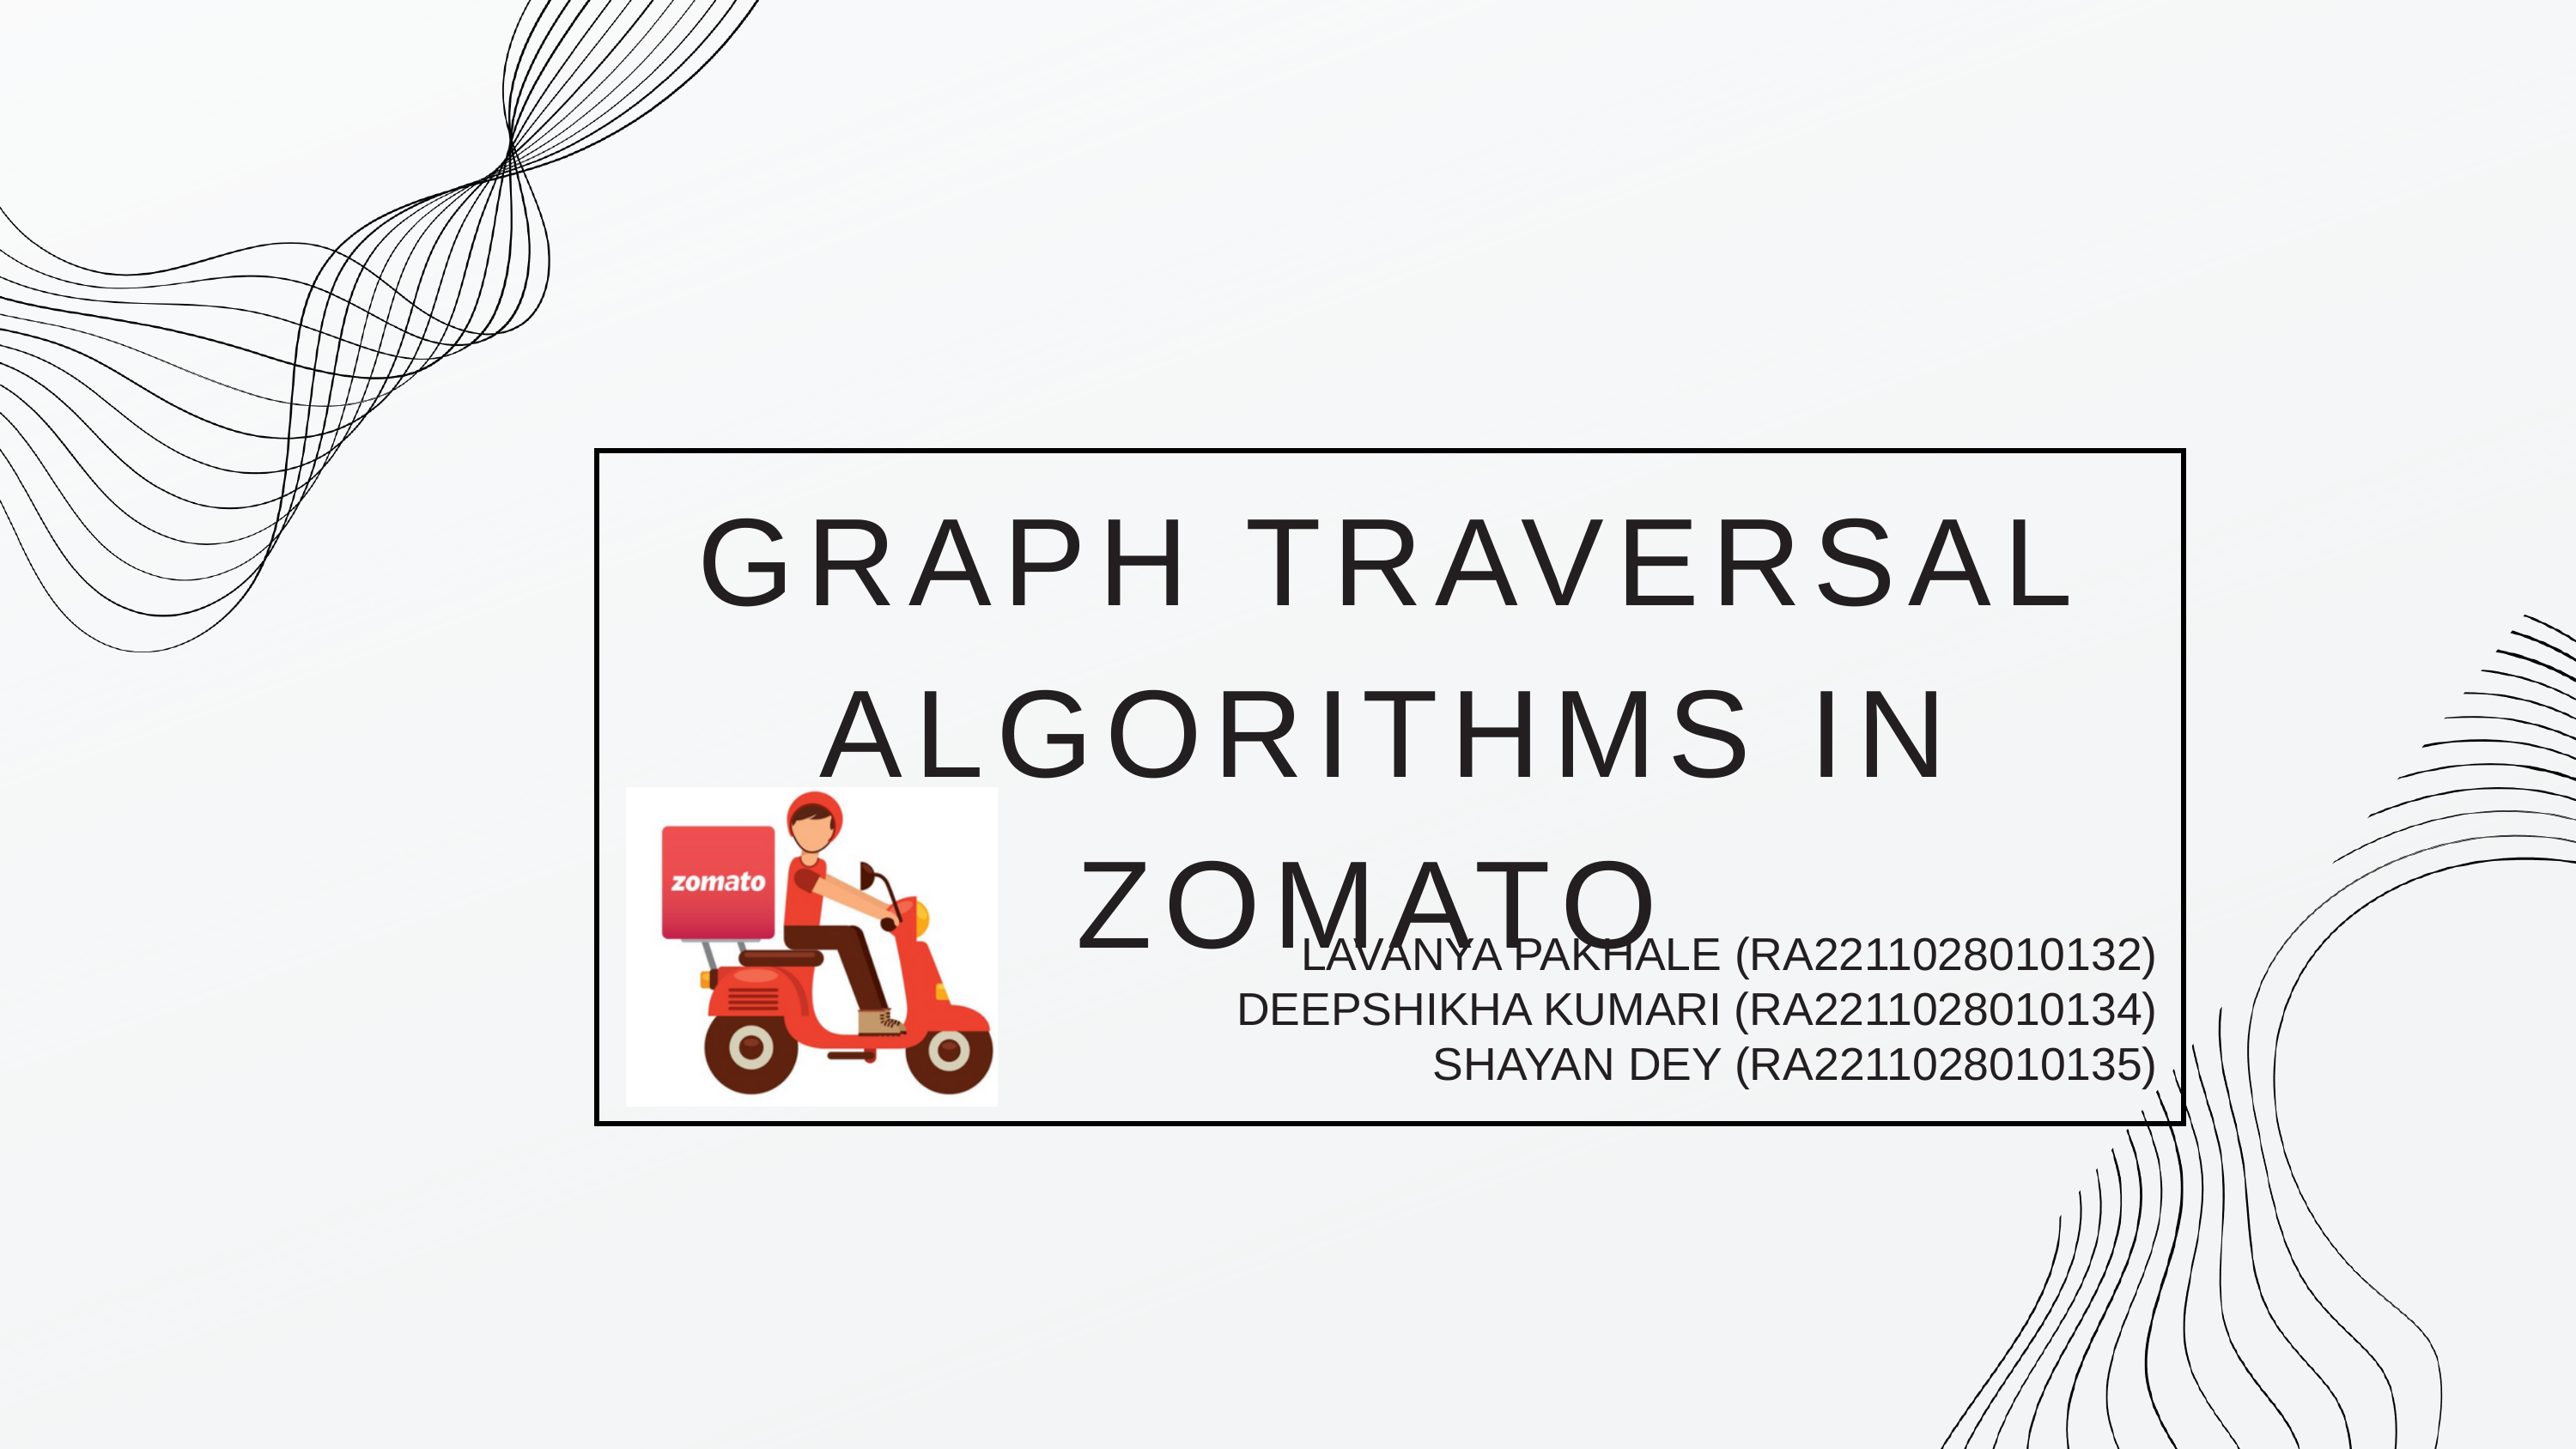

GRAPH TRAVERSAL ALGORITHMS IN ZOMATO

LAVANYA PAKHALE (RA2211028010132)
DEEPSHIKHA KUMARI (RA2211028010134)
SHAYAN DEY (RA2211028010135)